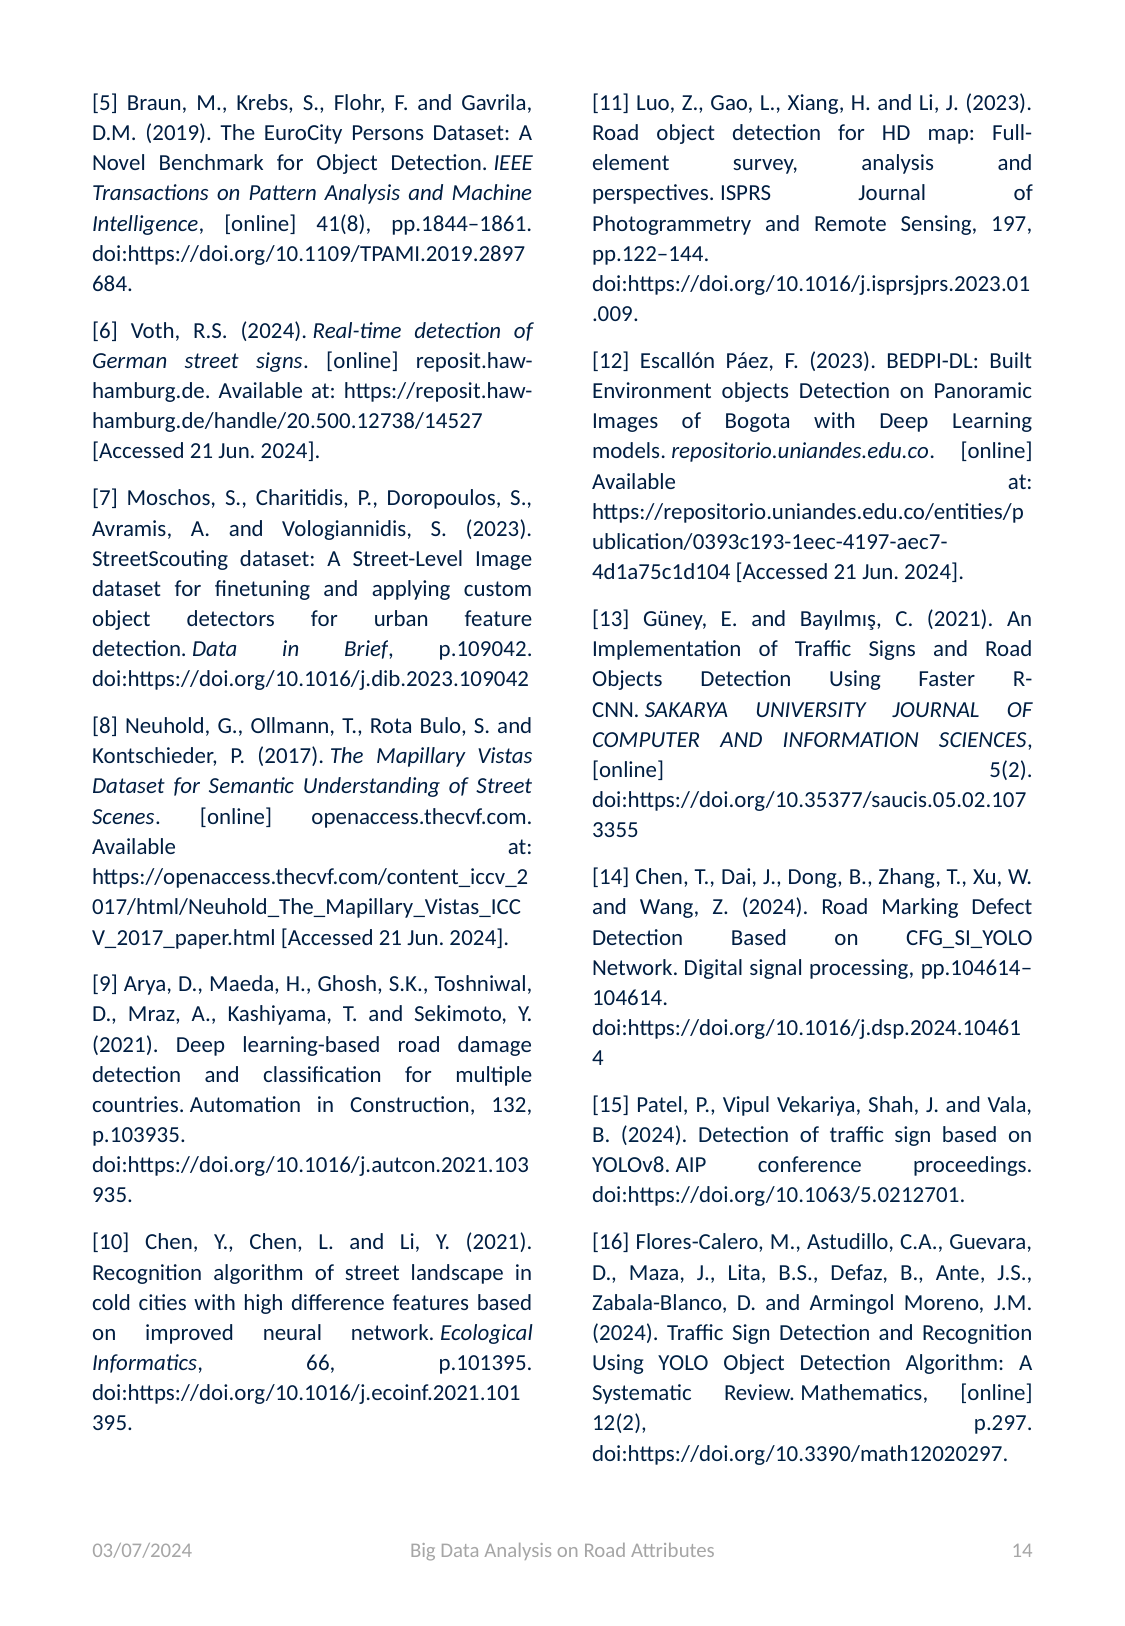

[5] Braun, M., Krebs, S., Flohr, F. and Gavrila, D.M. (2019). The EuroCity Persons Dataset: A Novel Benchmark for Object Detection. IEEE Transactions on Pattern Analysis and Machine Intelligence, [online] 41(8), pp.1844–1861. doi:https://doi.org/10.1109/TPAMI.2019.2897684.
[6] Voth, R.S. (2024). Real-time detection of German street signs. [online] reposit.haw-hamburg.de. Available at: https://reposit.haw-hamburg.de/handle/20.500.12738/14527 [Accessed 21 Jun. 2024].
[7] Moschos, S., Charitidis, P., Doropoulos, S., Avramis, A. and Vologiannidis, S. (2023). StreetScouting dataset: A Street-Level Image dataset for finetuning and applying custom object detectors for urban feature detection. Data in Brief, p.109042. doi:https://doi.org/10.1016/j.dib.2023.109042
[8] Neuhold, G., Ollmann, T., Rota Bulo, S. and Kontschieder, P. (2017). The Mapillary Vistas Dataset for Semantic Understanding of Street Scenes. [online] openaccess.thecvf.com. Available at: https://openaccess.thecvf.com/content_iccv_2017/html/Neuhold_The_Mapillary_Vistas_ICCV_2017_paper.html [Accessed 21 Jun. 2024].
[9] Arya, D., Maeda, H., Ghosh, S.K., Toshniwal, D., Mraz, A., Kashiyama, T. and Sekimoto, Y. (2021). Deep learning-based road damage detection and classification for multiple countries. Automation in Construction, 132, p.103935. doi:https://doi.org/10.1016/j.autcon.2021.103935.
[10] Chen, Y., Chen, L. and Li, Y. (2021). Recognition algorithm of street landscape in cold cities with high difference features based on improved neural network. Ecological Informatics, 66, p.101395. doi:https://doi.org/10.1016/j.ecoinf.2021.101395.
[11] Luo, Z., Gao, L., Xiang, H. and Li, J. (2023). Road object detection for HD map: Full-element survey, analysis and perspectives. ISPRS Journal of Photogrammetry and Remote Sensing, 197, pp.122–144. doi:https://doi.org/10.1016/j.isprsjprs.2023.01.009.
[12] Escallón Páez, F. (2023). BEDPI-DL: Built Environment objects Detection on Panoramic Images of Bogota with Deep Learning models. repositorio.uniandes.edu.co. [online] Available at: https://repositorio.uniandes.edu.co/entities/publication/0393c193-1eec-4197-aec7-4d1a75c1d104 [Accessed 21 Jun. 2024].
[13] Güney, E. and Bayılmış, C. (2021). An Implementation of Traffic Signs and Road Objects Detection Using Faster R-CNN. SAKARYA UNIVERSITY JOURNAL OF COMPUTER AND INFORMATION SCIENCES, [online] 5(2). doi:https://doi.org/10.35377/saucis.05.02.1073355
[14] Chen, T., Dai, J., Dong, B., Zhang, T., Xu, W. and Wang, Z. (2024). Road Marking Defect Detection Based on CFG_SI_YOLO Network. Digital signal processing, pp.104614–104614. doi:https://doi.org/10.1016/j.dsp.2024.104614
[15] Patel, P., Vipul Vekariya, Shah, J. and Vala, B. (2024). Detection of traffic sign based on YOLOv8. AIP conference proceedings. doi:https://doi.org/10.1063/5.0212701.
[16] Flores-Calero, M., Astudillo, C.A., Guevara, D., Maza, J., Lita, B.S., Defaz, B., Ante, J.S., Zabala-Blanco, D. and Armingol Moreno, J.M. (2024). Traffic Sign Detection and Recognition Using YOLO Object Detection Algorithm: A Systematic Review. Mathematics, [online] 12(2), p.297. doi:https://doi.org/10.3390/math12020297.
03/07/2024
Big Data Analysis on Road Attributes
14